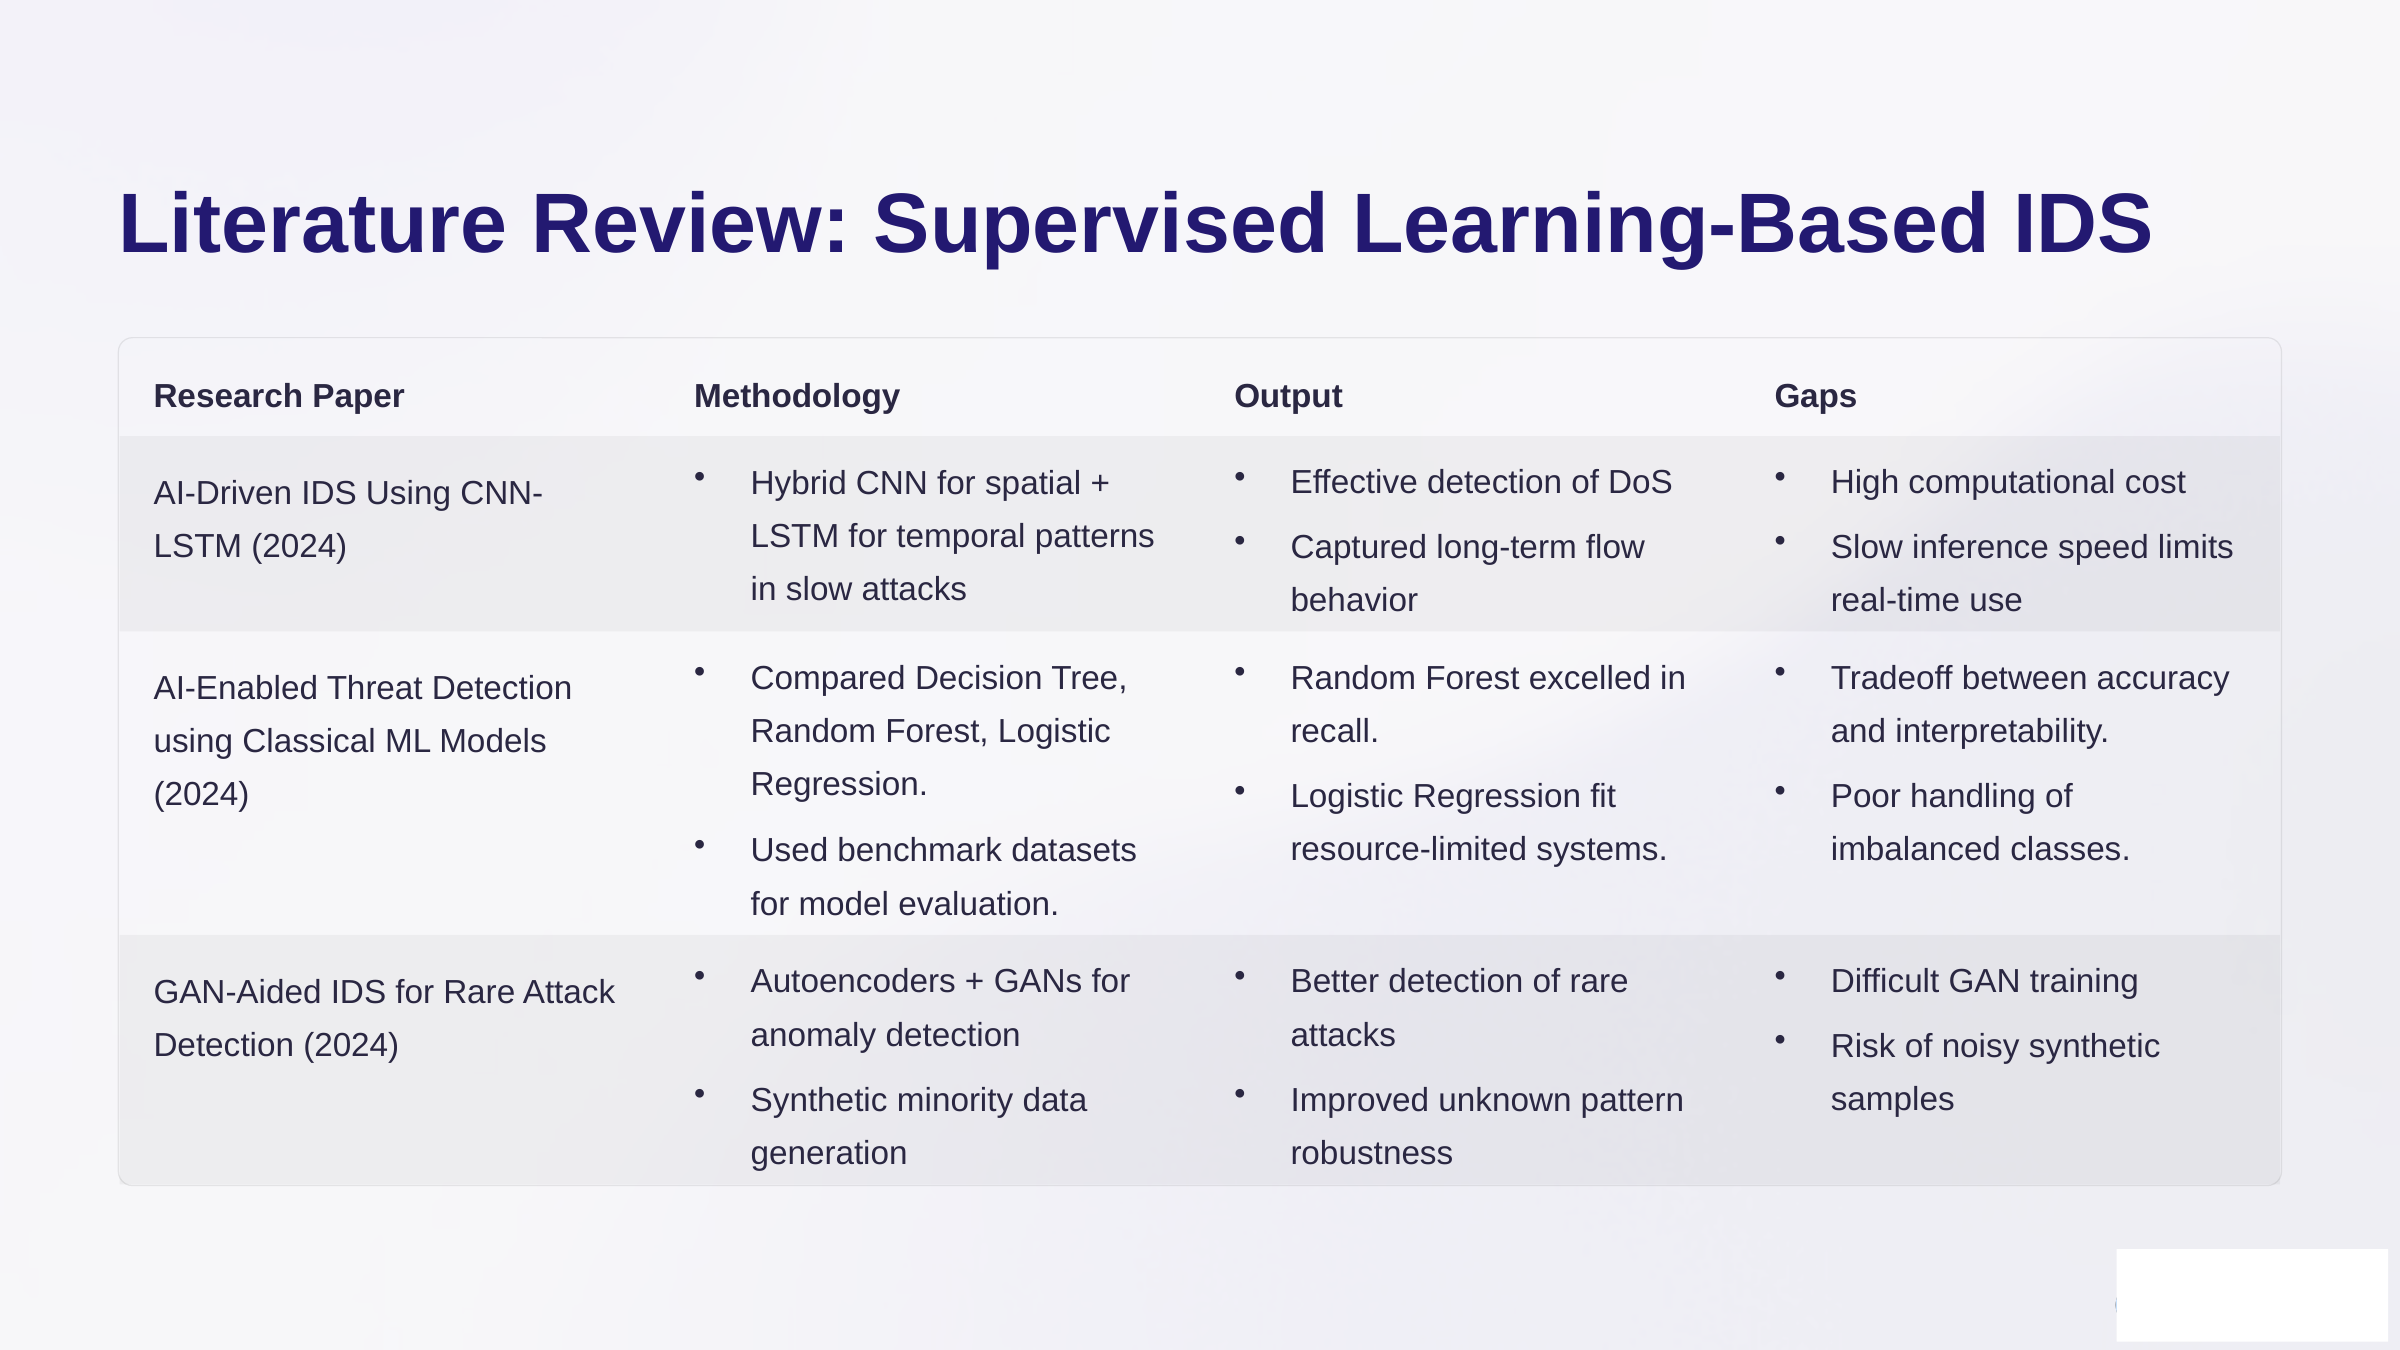

Literature Review: Supervised Learning-Based IDS

Research Paper
Methodology
Output
Gaps

Hybrid CNN for spatial + LSTM for temporal patterns in slow attacks
Effective detection of DoS
High computational cost
AI-Driven IDS Using CNN-LSTM (2024)
Captured long-term flow behavior
Slow inference speed limits real-time use

Compared Decision Tree, Random Forest, Logistic Regression.
Random Forest excelled in recall.
Tradeoff between accuracy and interpretability.
AI-Enabled Threat Detection using Classical ML Models (2024)
Logistic Regression fit resource-limited systems.
Poor handling of imbalanced classes.
Used benchmark datasets for model evaluation.

Autoencoders + GANs for anomaly detection
Better detection of rare attacks
Difficult GAN training
GAN-Aided IDS for Rare Attack Detection (2024)
Risk of noisy synthetic samples
Synthetic minority data generation
Improved unknown pattern robustness